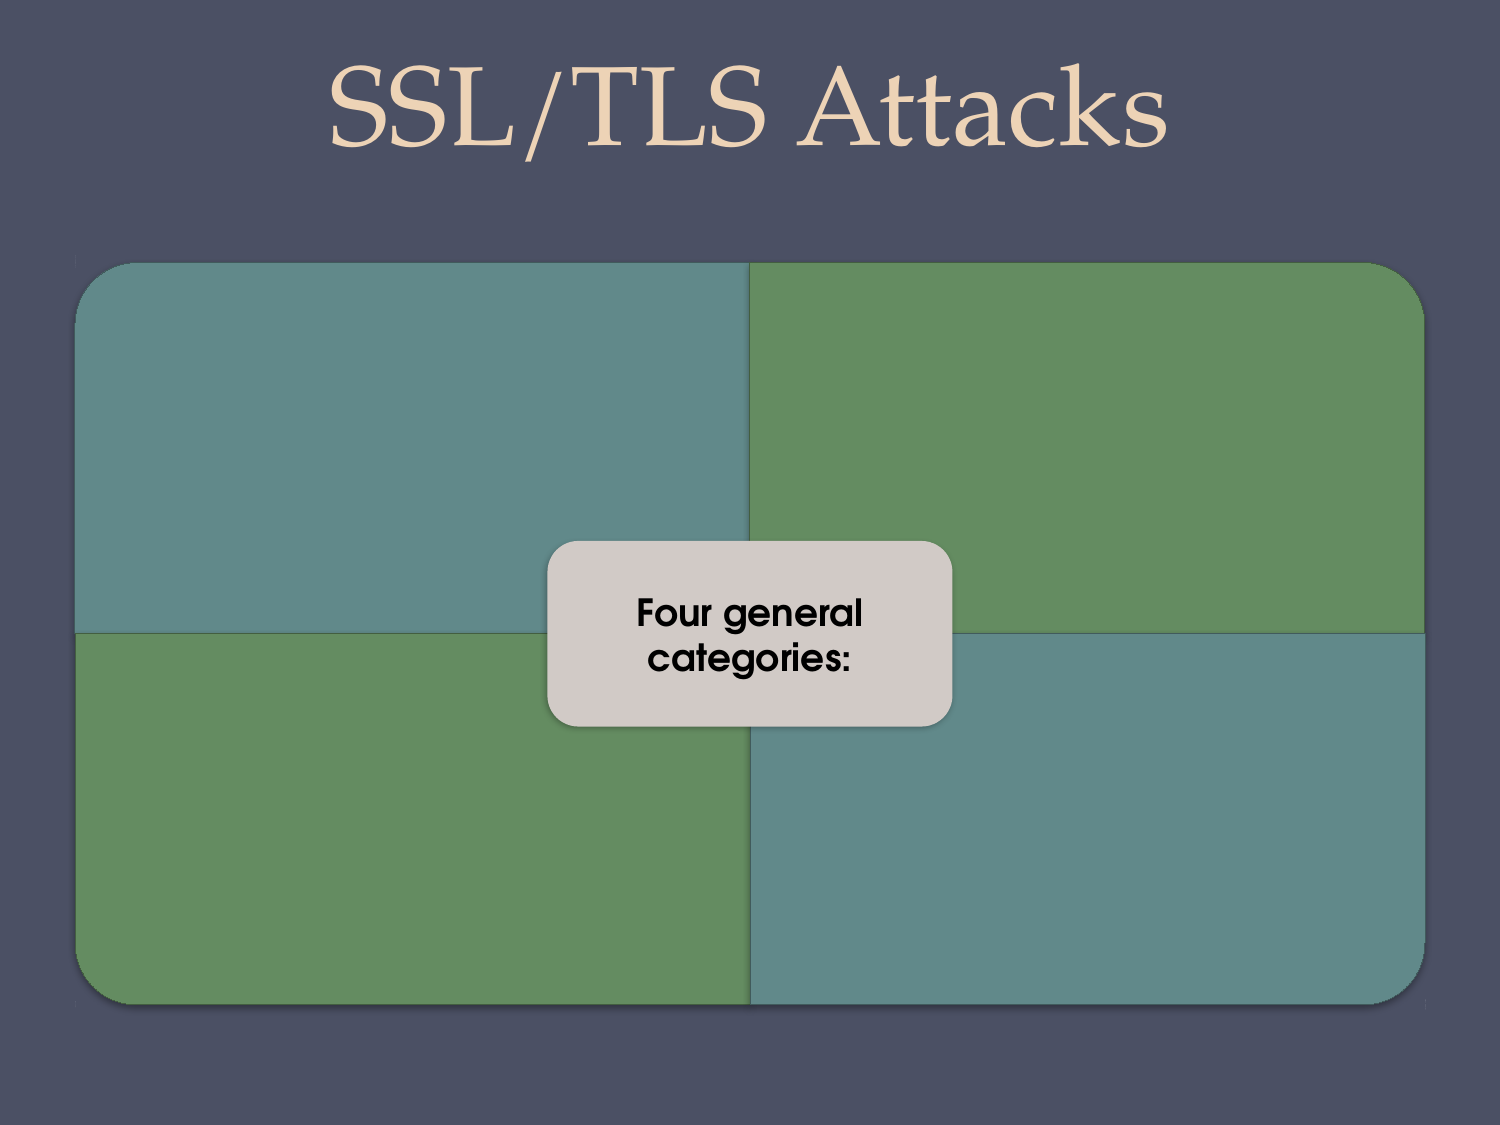

# SSL/TLS Attacks
Four general categories:
Other attacks